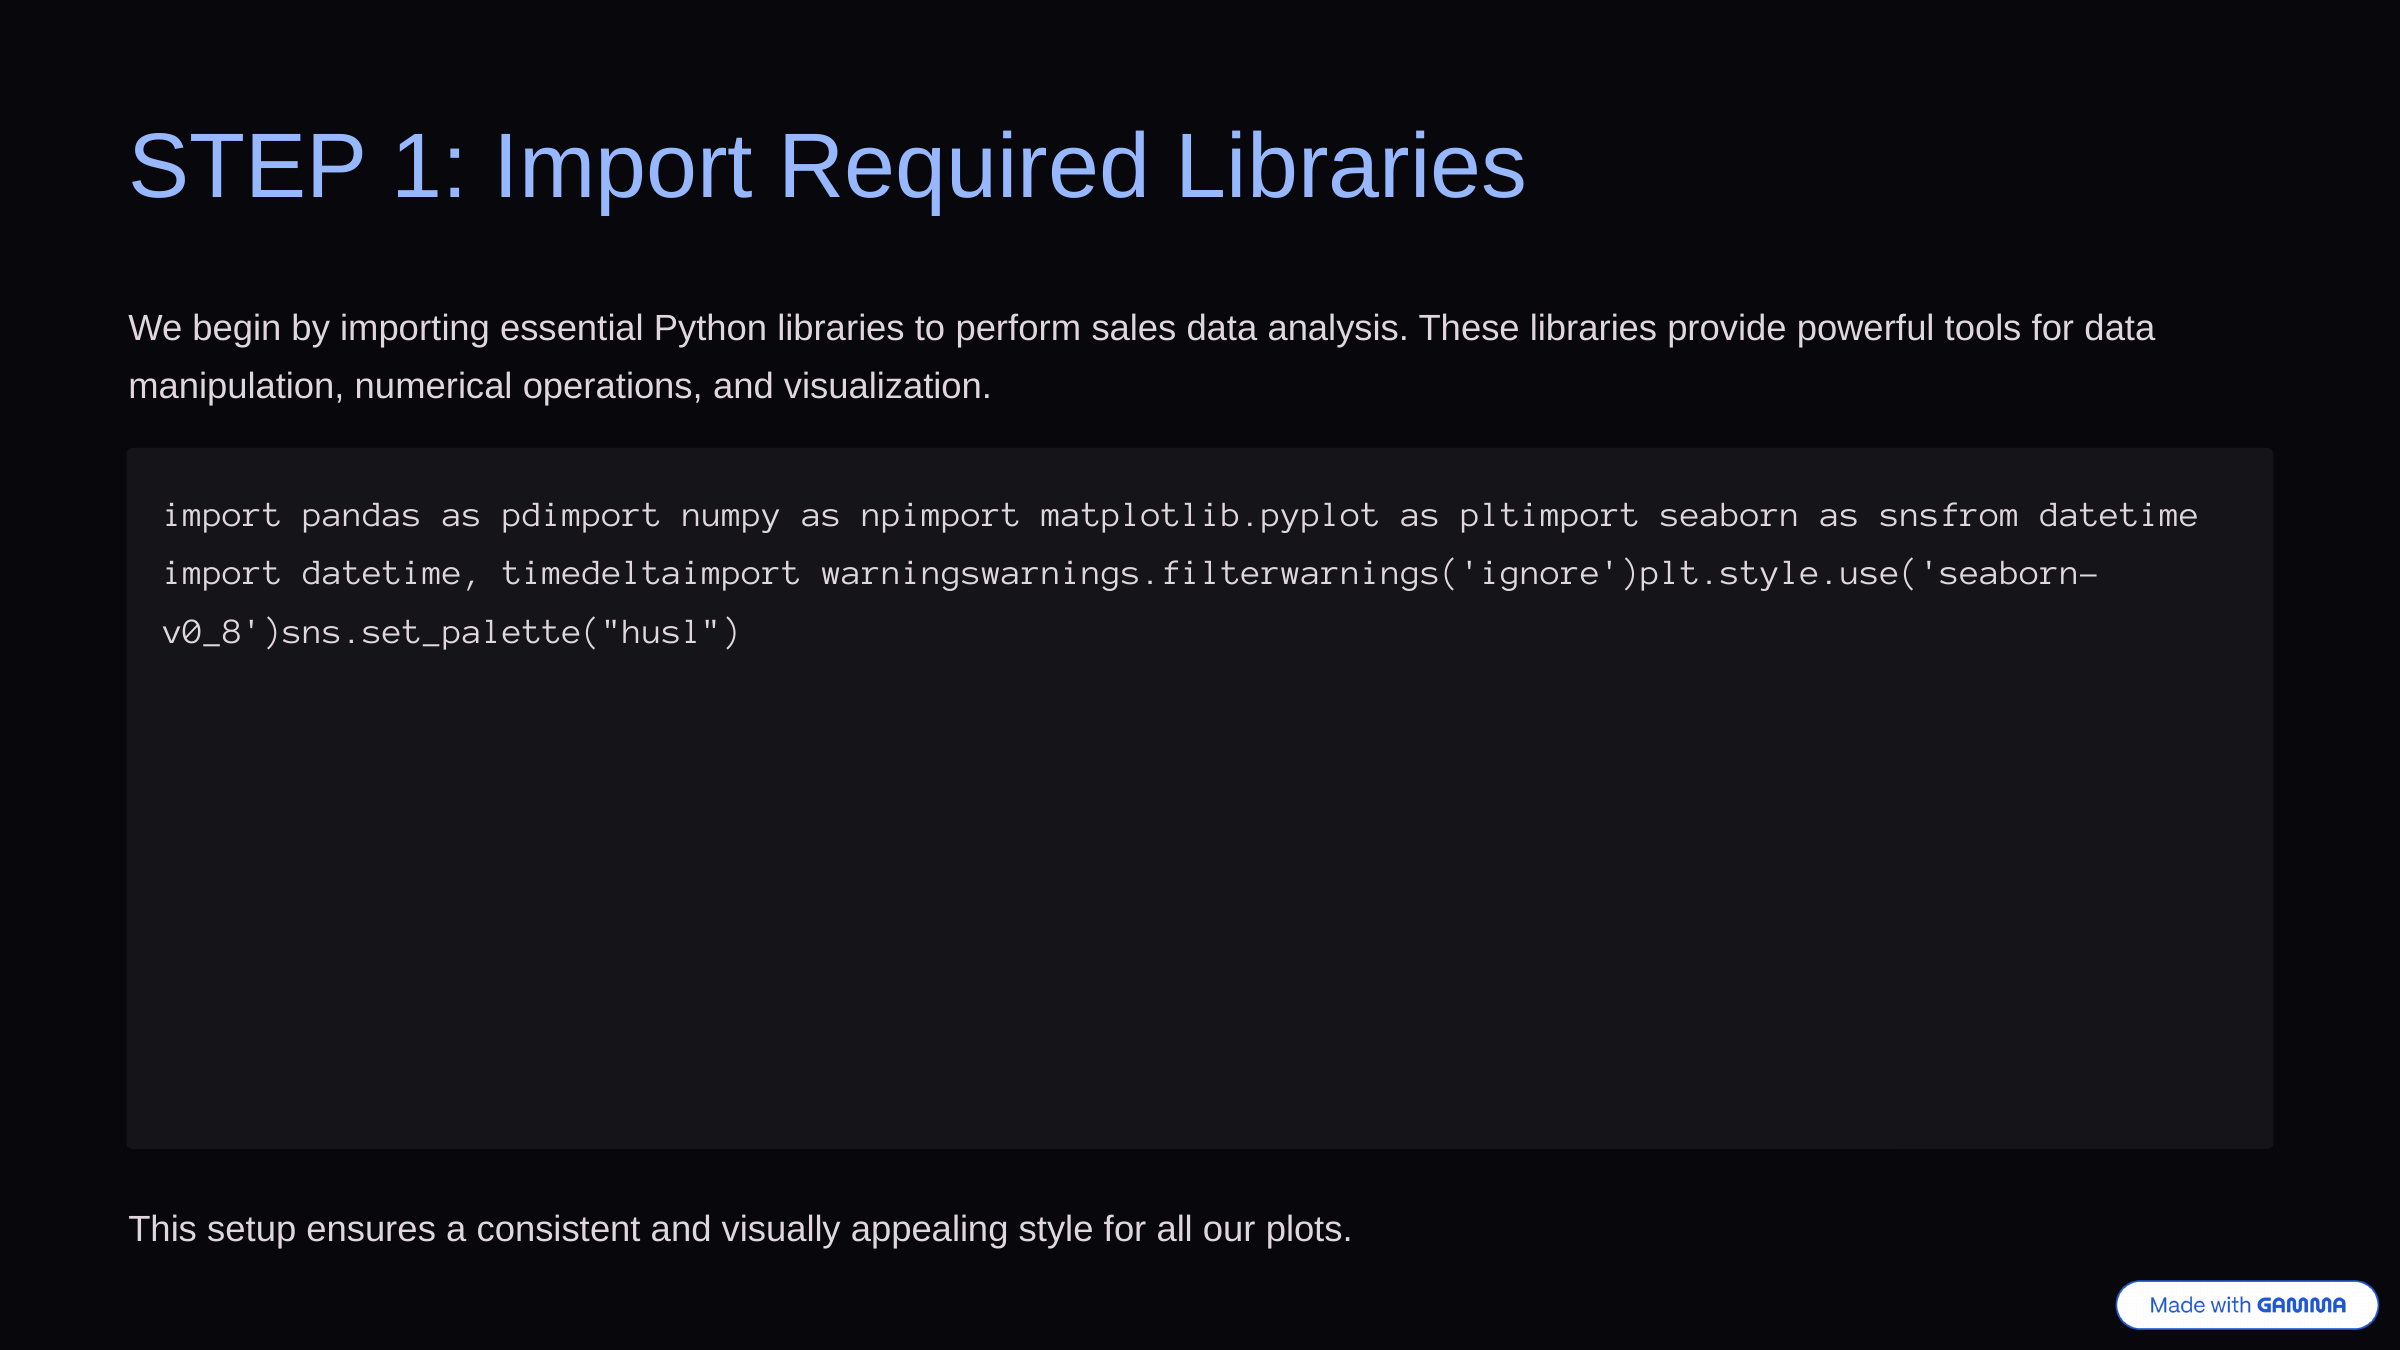

STEP 1: Import Required Libraries
We begin by importing essential Python libraries to perform sales data analysis. These libraries provide powerful tools for data manipulation, numerical operations, and visualization.

import pandas as pdimport numpy as npimport matplotlib.pyplot as pltimport seaborn as snsfrom datetime import datetime, timedeltaimport warningswarnings.filterwarnings('ignore')plt.style.use('seaborn-v0_8')sns.set_palette("husl")
This setup ensures a consistent and visually appealing style for all our plots.